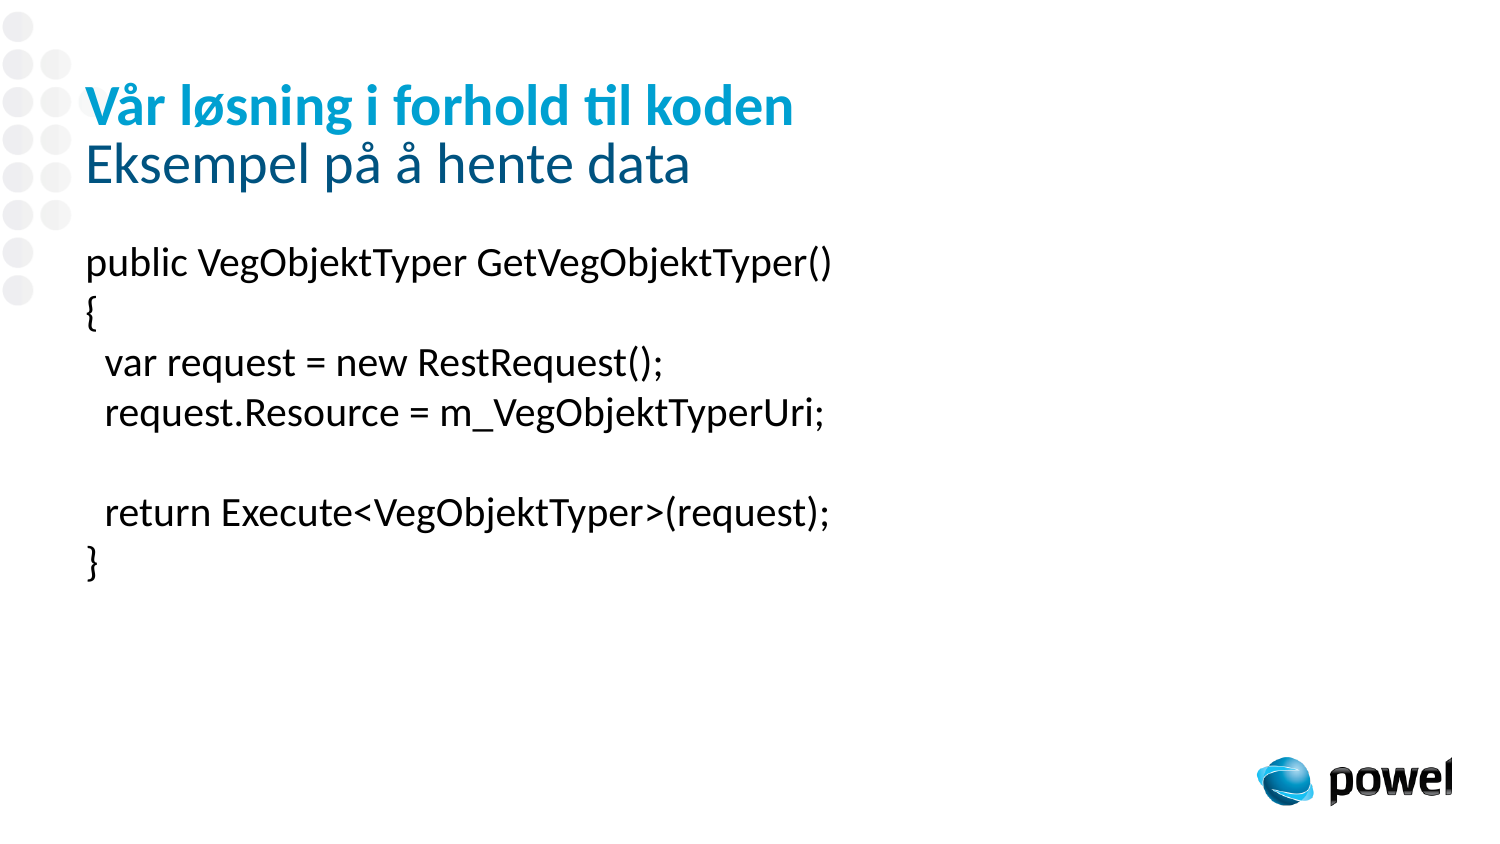

# Vår løsning i forhold til koden
Eksempel på å hente data
public VegObjektTyper GetVegObjektTyper()
{
  var request = new RestRequest();
  request.Resource = m_VegObjektTyperUri;

  return Execute<VegObjektTyper>(request);
}